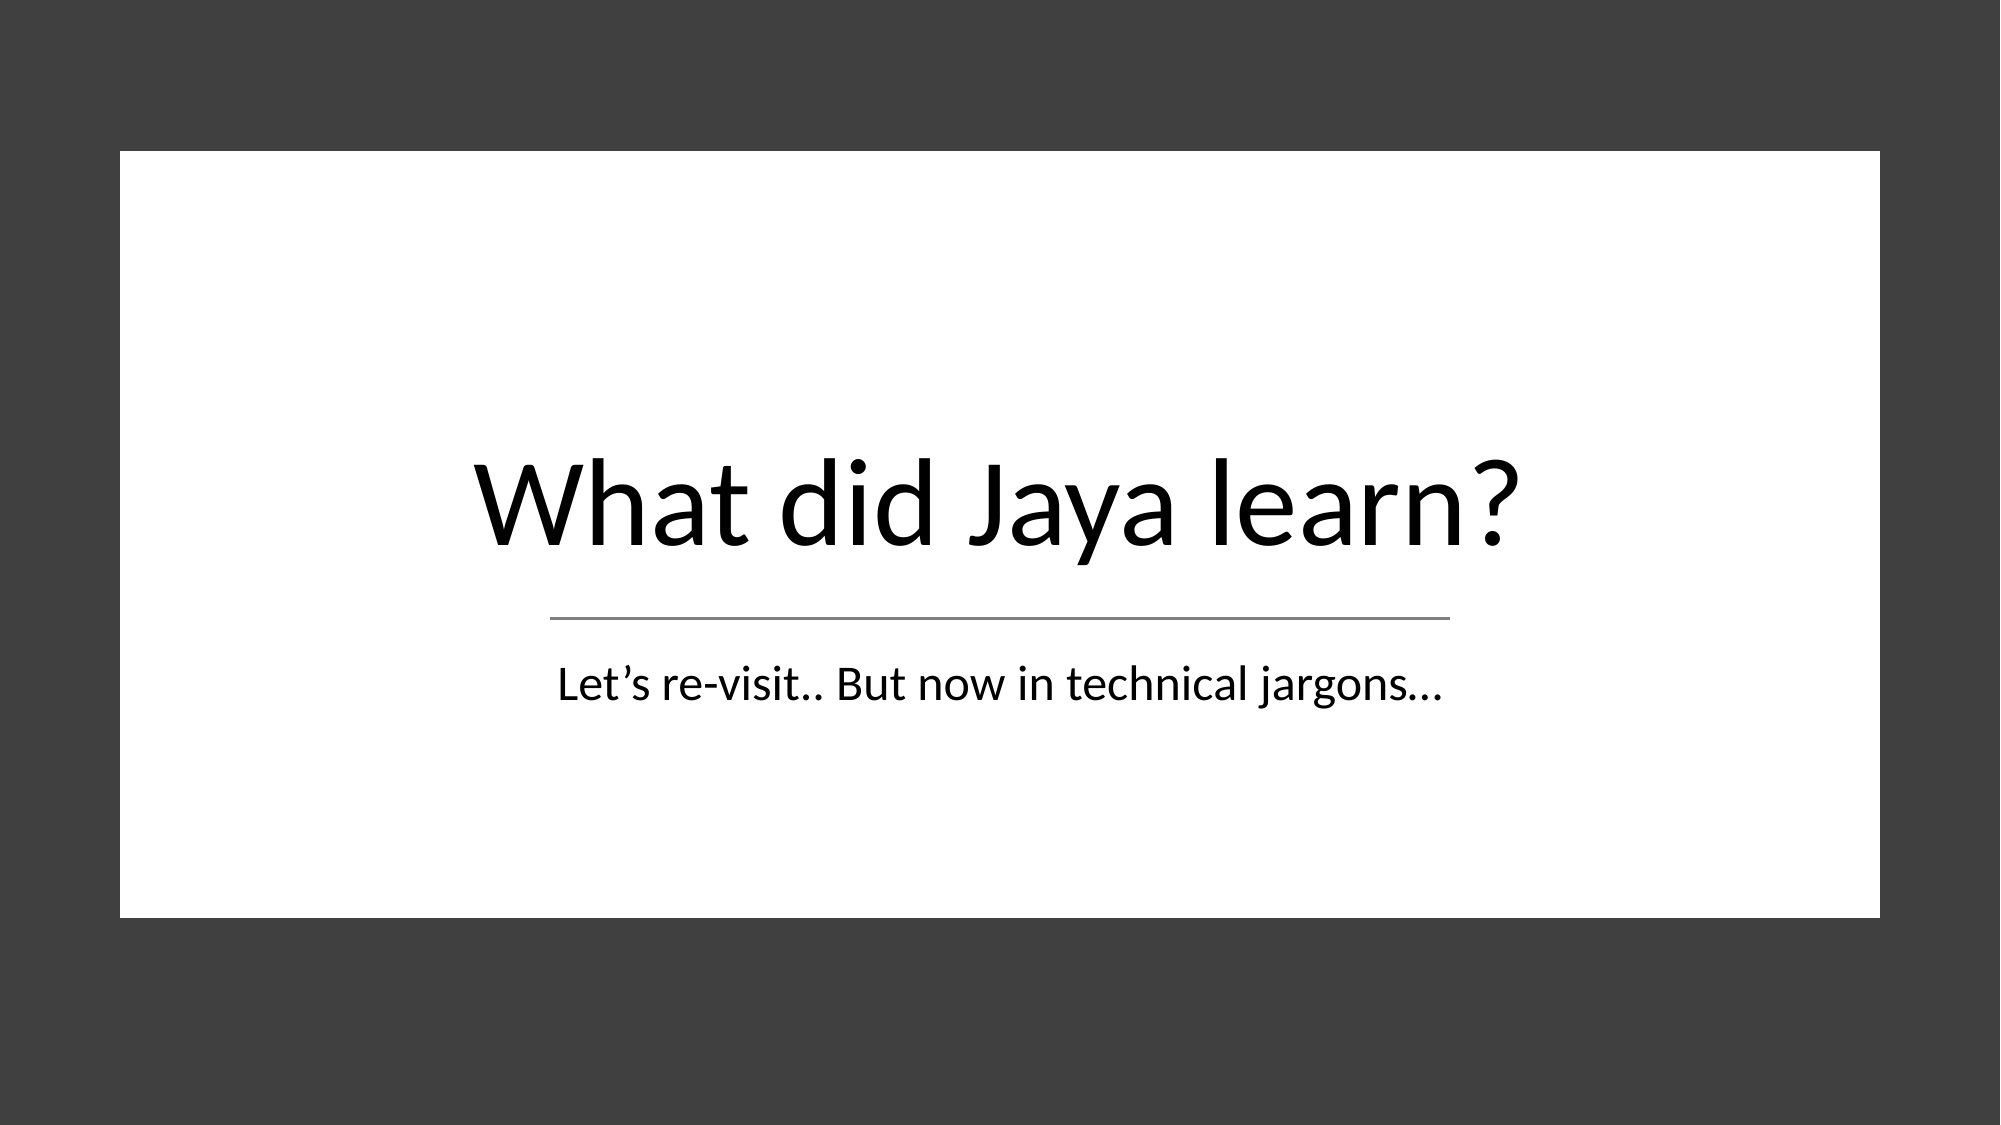

What did Jaya learn?
Let’s re-visit.. But now in technical jargons…